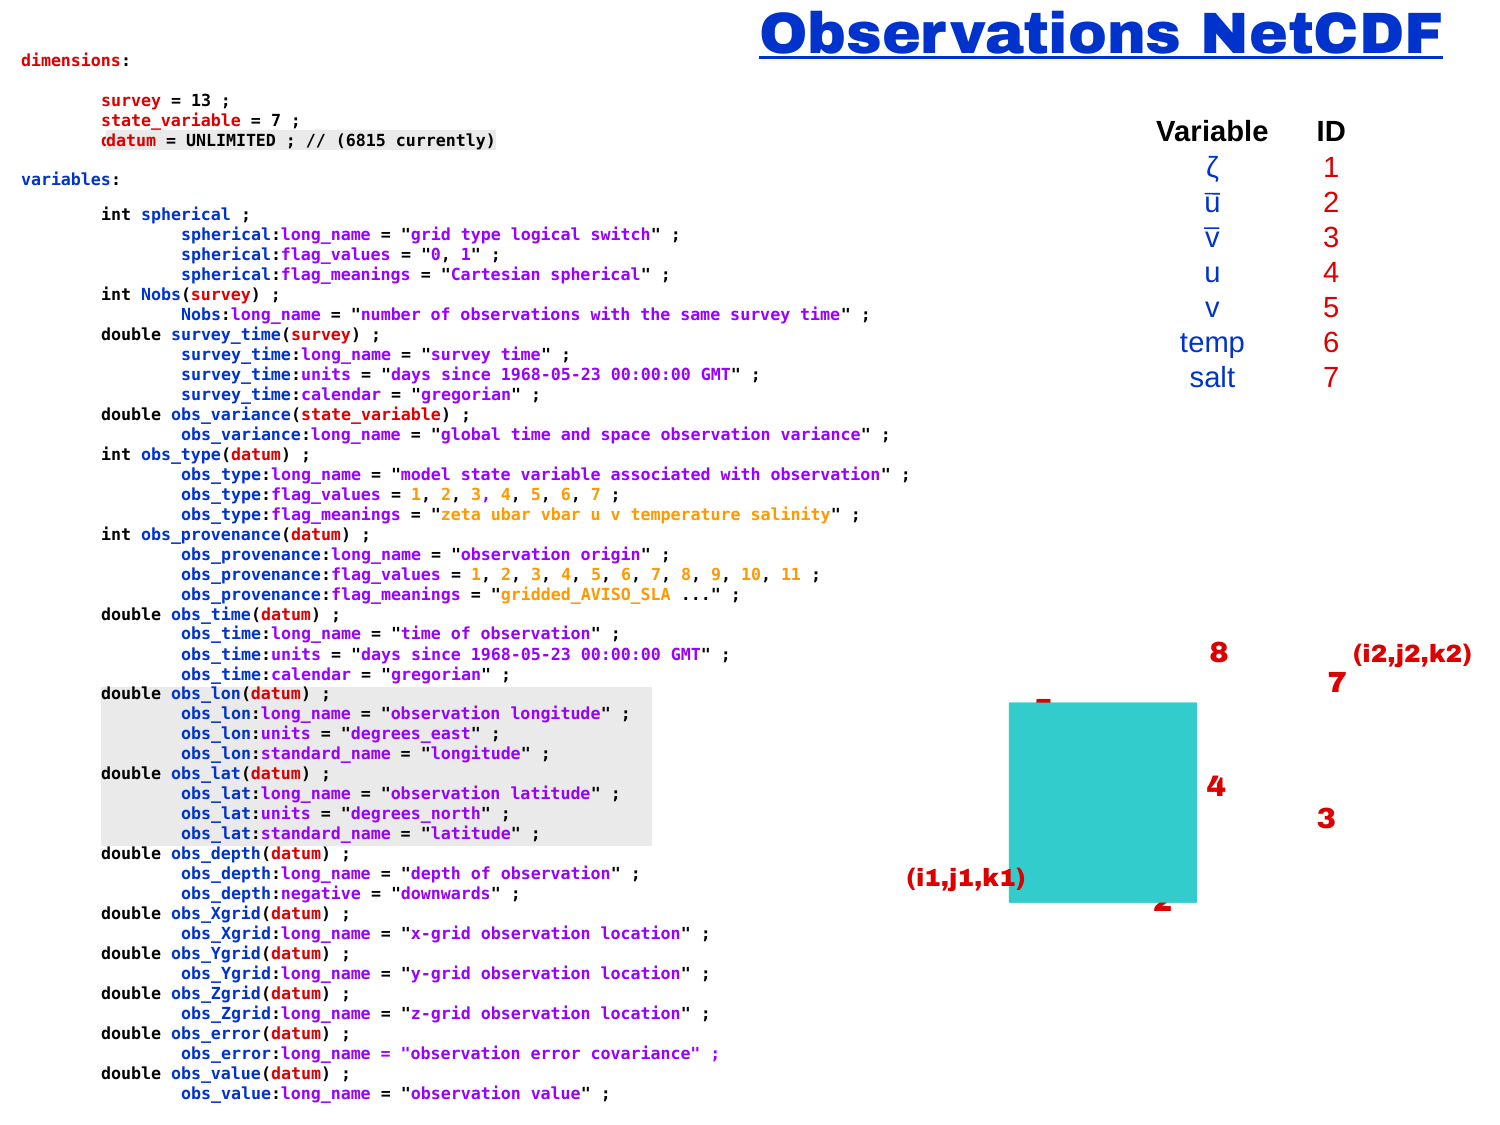

Observations NetCDF
dimensions:

        survey = 13 ;
        state_variable = 7 ;
        datum = 6815

variables:

        int spherical ;
                spherical:long_name = "grid type logical switch" ;
                spherical:flag_values = "0, 1" ;
                spherical:flag_meanings = "Cartesian spherical" ;
        int Nobs(survey) ;
                Nobs:long_name = "number of observations with the same survey time" ;
        double survey_time(survey) ;
                survey_time:long_name = "survey time" ;
                survey_time:units = "days since 1968-05-23 00:00:00 GMT" ;
                survey_time:calendar = "gregorian" ;
        double obs_variance(state_variable) ;
                obs_variance:long_name = "global time and space observation variance" ;
        int obs_type(datum) ;
                obs_type:long_name = "model state variable associated with observation" ;
                obs_type:flag_values = 1, 2, 3, 4, 5, 6, 7 ;
                obs_type:flag_meanings = "zeta ubar vbar u v temperature salinity" ;
        int obs_provenance(datum) ;
                obs_provenance:long_name = "observation origin" ;
                obs_provenance:flag_values = 1, 2, 3, 4, 5, 6, 7, 8, 9, 10, 11 ;
                obs_provenance:flag_meanings = "gridded_AVISO_SLA ..." ;
        double obs_time(datum) ;
                obs_time:long_name = "time of observation" ;
                obs_time:units = "days since 1968-05-23 00:00:00 GMT" ;
                obs_time:calendar = "gregorian" ;
        double obs_lon(datum) ;
                obs_lon:long_name = "observation longitude" ;
                obs_lon:units = "degrees_east" ;
                obs_lon:standard_name = "longitude" ;
        double obs_lat(datum) ;
                obs_lat:long_name = "observation latitude" ;
                obs_lat:units = "degrees_north" ;
                obs_lat:standard_name = "latitude" ;
        double obs_depth(datum) ;
                obs_depth:long_name = "depth of observation" ;
                obs_depth:negative = "downwards" ;
        double obs_Xgrid(datum) ;
                obs_Xgrid:long_name = "x-grid observation location" ;
        double obs_Ygrid(datum) ;
                obs_Ygrid:long_name = "y-grid observation location" ;
        double obs_Zgrid(datum) ;
                obs_Zgrid:long_name = "z-grid observation location" ;
        double obs_error(datum) ;
                obs_error:long_name = "observation error covariance" ;
        double obs_value(datum) ;
                obs_value:long_name = "observation value" ;
| Variable | ID |
| --- | --- |
| ζ | 1 |
| u | 2 |
| v | 3 |
| u | 4 |
| v | 5 |
| temp | 6 |
| salt | 7 |
datum = UNLIMITED ; // (6815 currently)

8
7
5

6
4
3
1
2
(i2,j2,k2)
(i1,j1,k1)